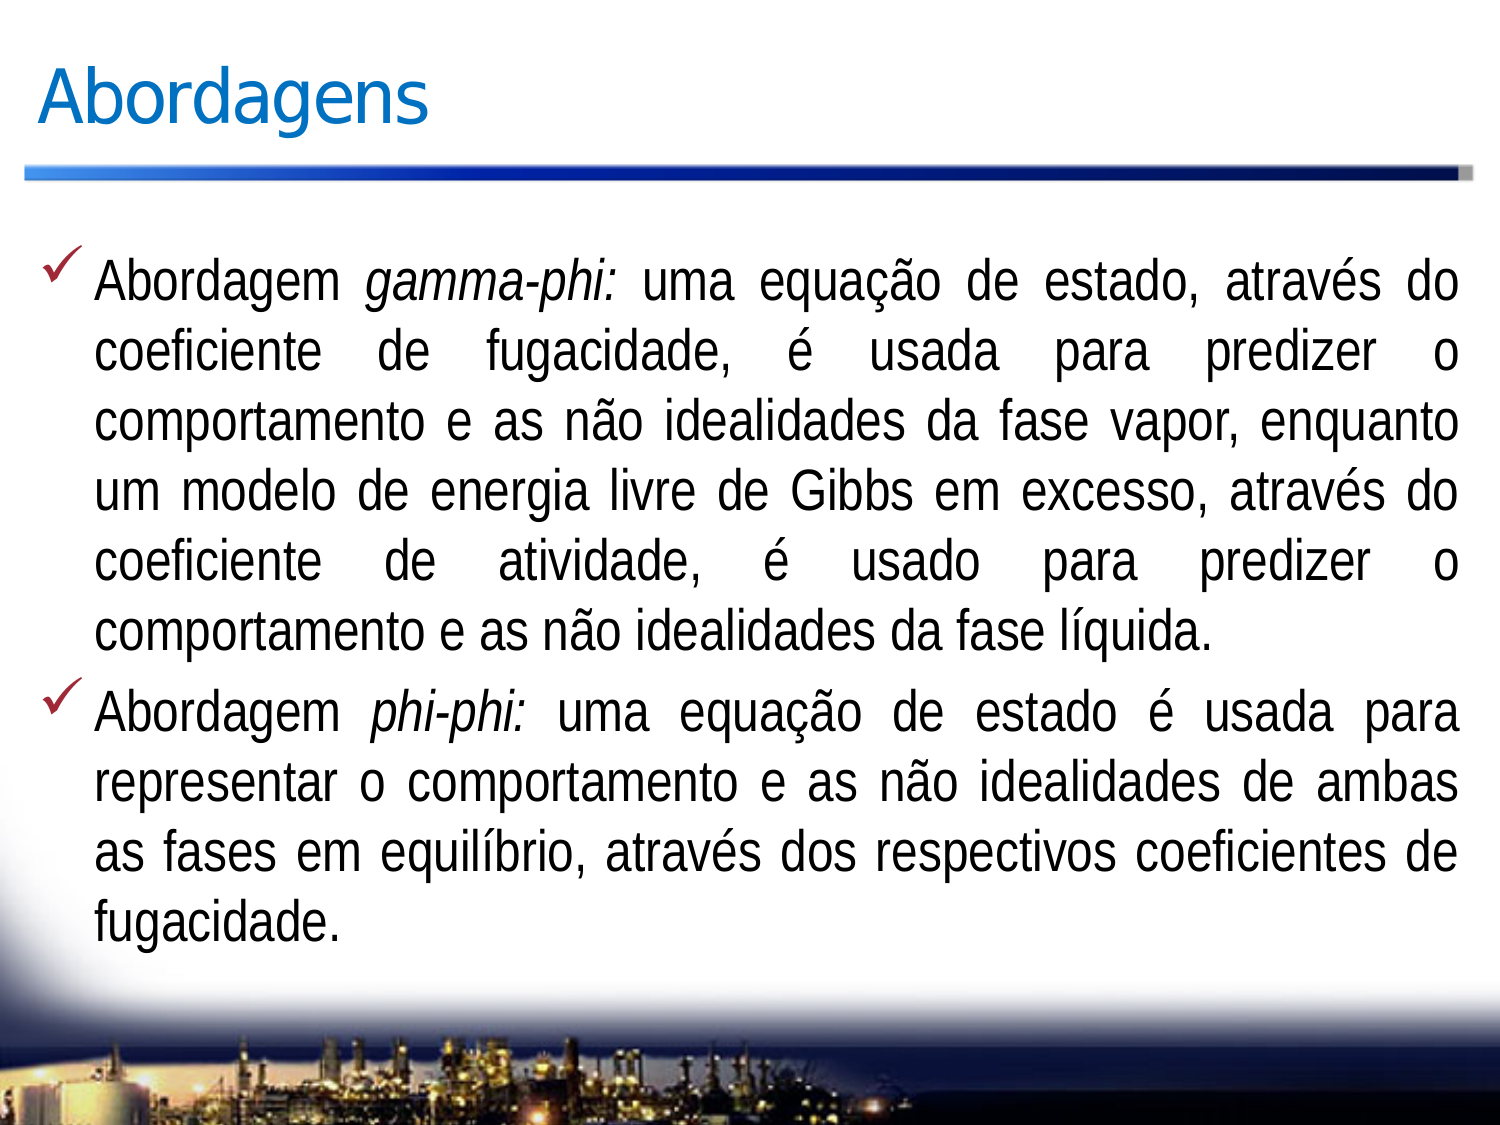

# Abordagens
Abordagem gamma-phi: uma equação de estado, através do coeficiente de fugacidade, é usada para predizer o comportamento e as não idealidades da fase vapor, enquanto um modelo de energia livre de Gibbs em excesso, através do coeficiente de atividade, é usado para predizer o comportamento e as não idealidades da fase líquida.
Abordagem phi-phi: uma equação de estado é usada para representar o comportamento e as não idealidades de ambas as fases em equilíbrio, através dos respectivos coeficientes de fugacidade.